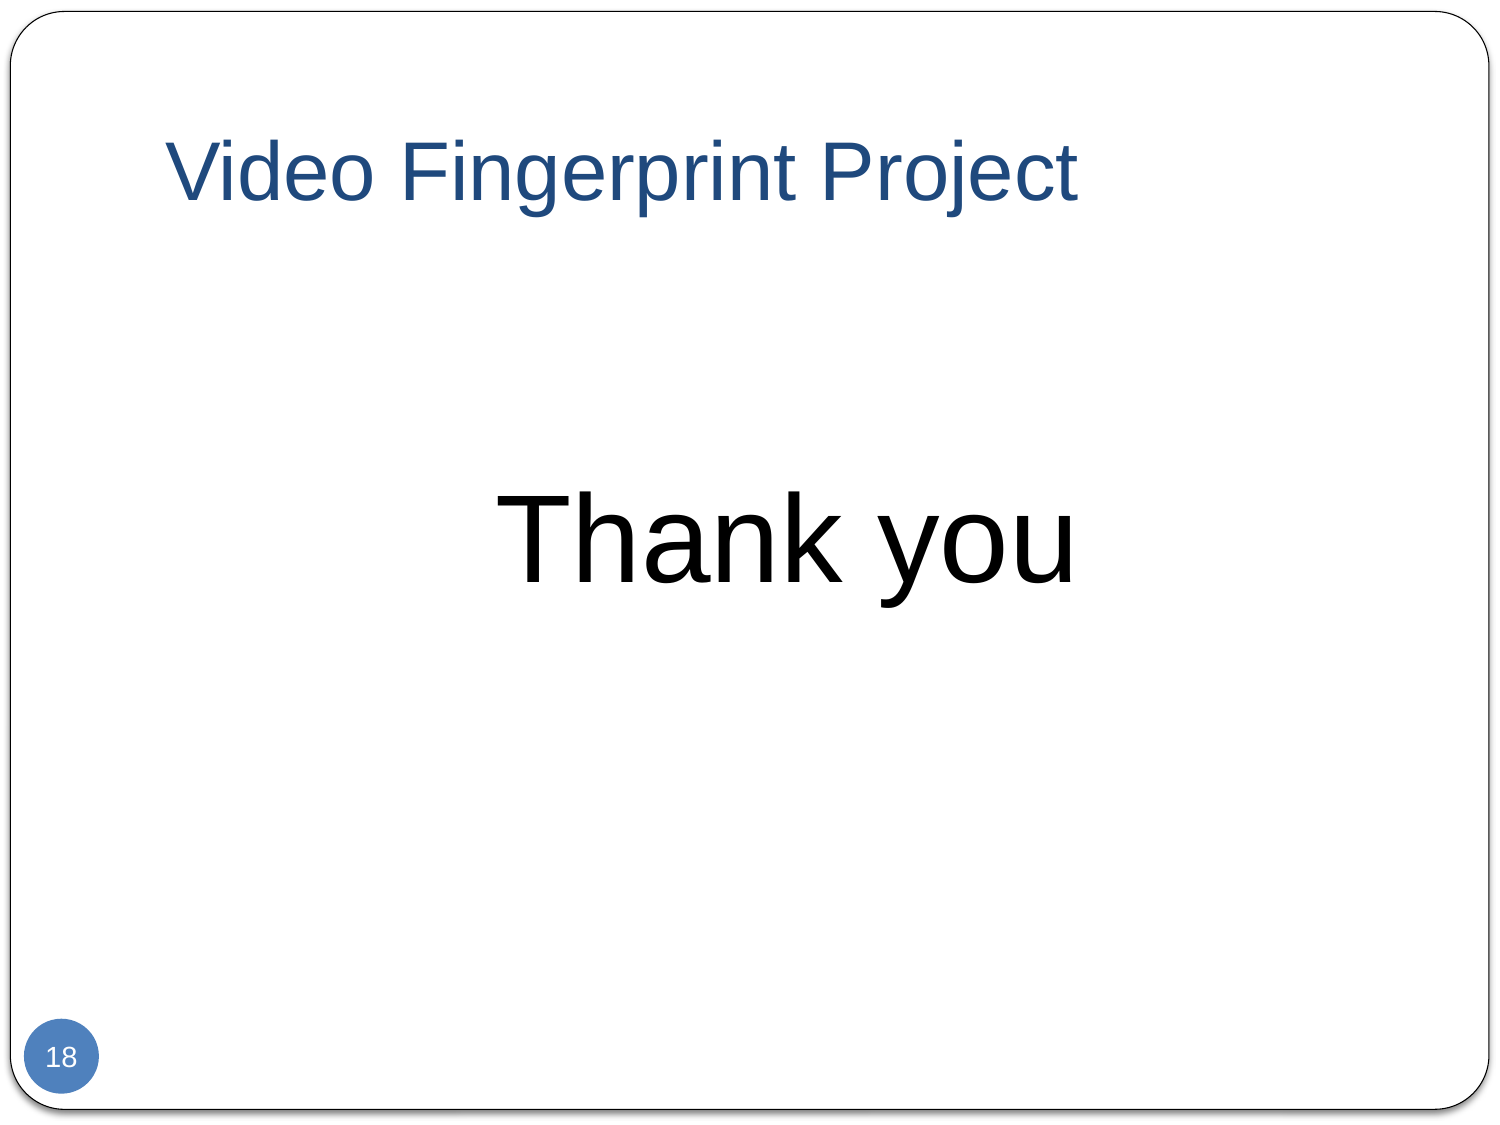

# Video Fingerprint Project

Thank you
18